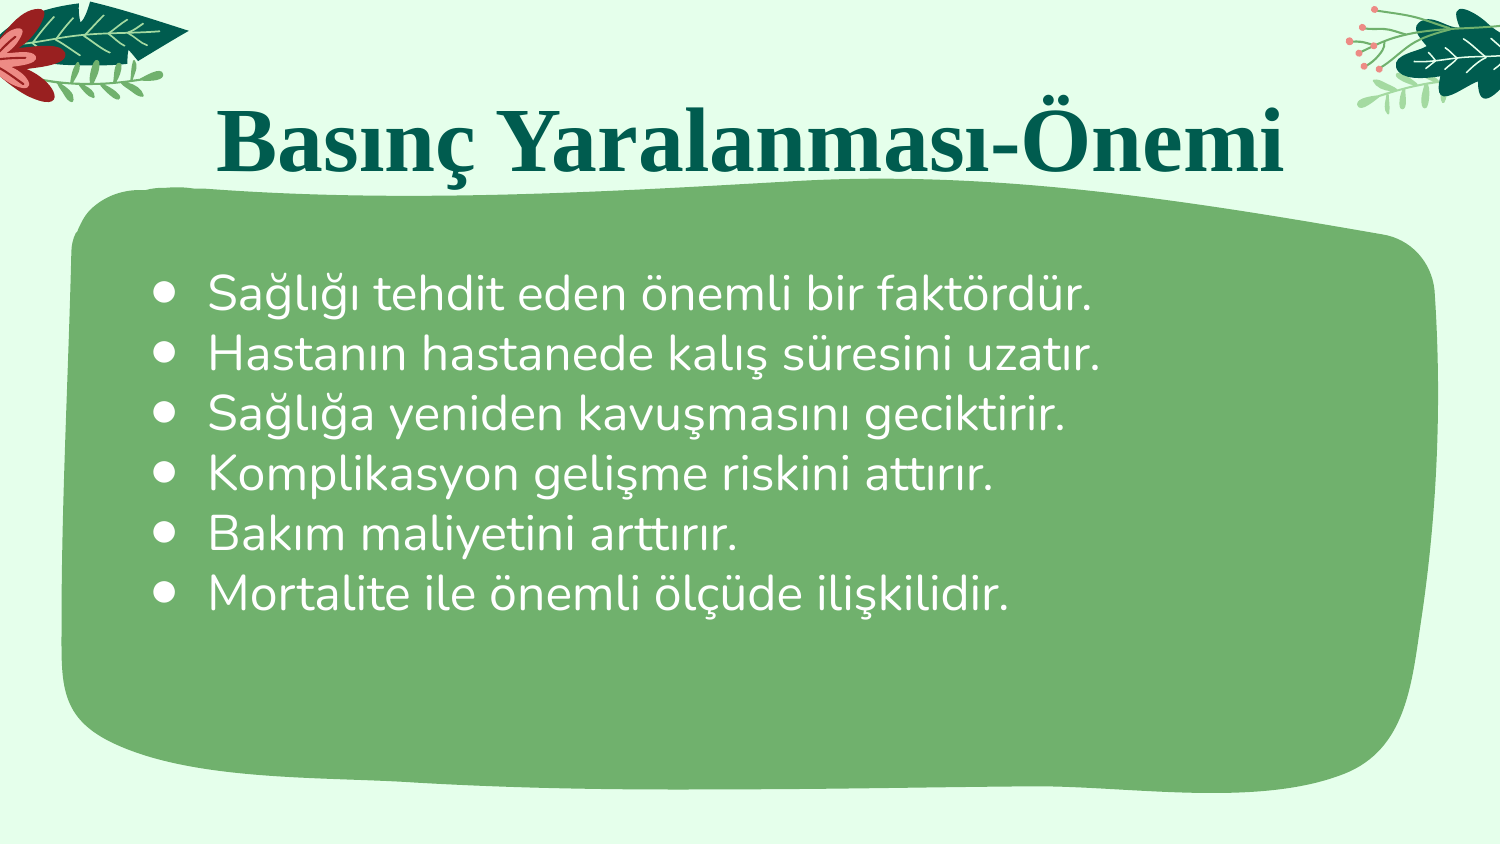

# Basınç Yaralanması-Önemi
Sağlığı tehdit eden önemli bir faktördür.
Hastanın hastanede kalış süresini uzatır.
Sağlığa yeniden kavuşmasını geciktirir.
Komplikasyon gelişme riskini attırır.
Bakım maliyetini arttırır.
Mortalite ile önemli ölçüde ilişkilidir.